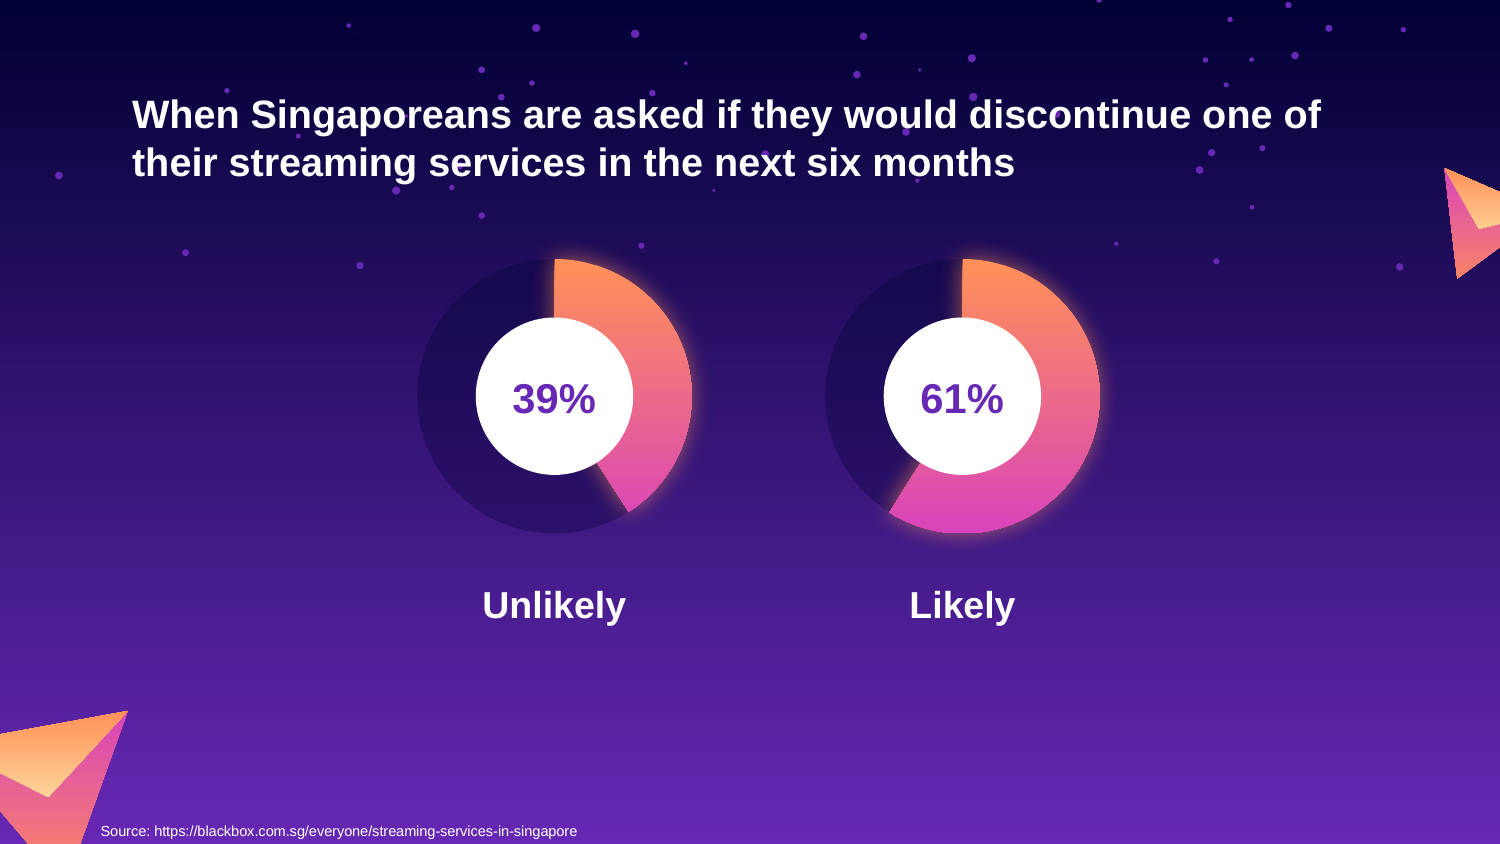

# When Singaporeans are asked if they would discontinue one of their streaming services in the next six months

39%
61%
Unlikely
Likely
Source: https://blackbox.com.sg/everyone/streaming-services-in-singapore